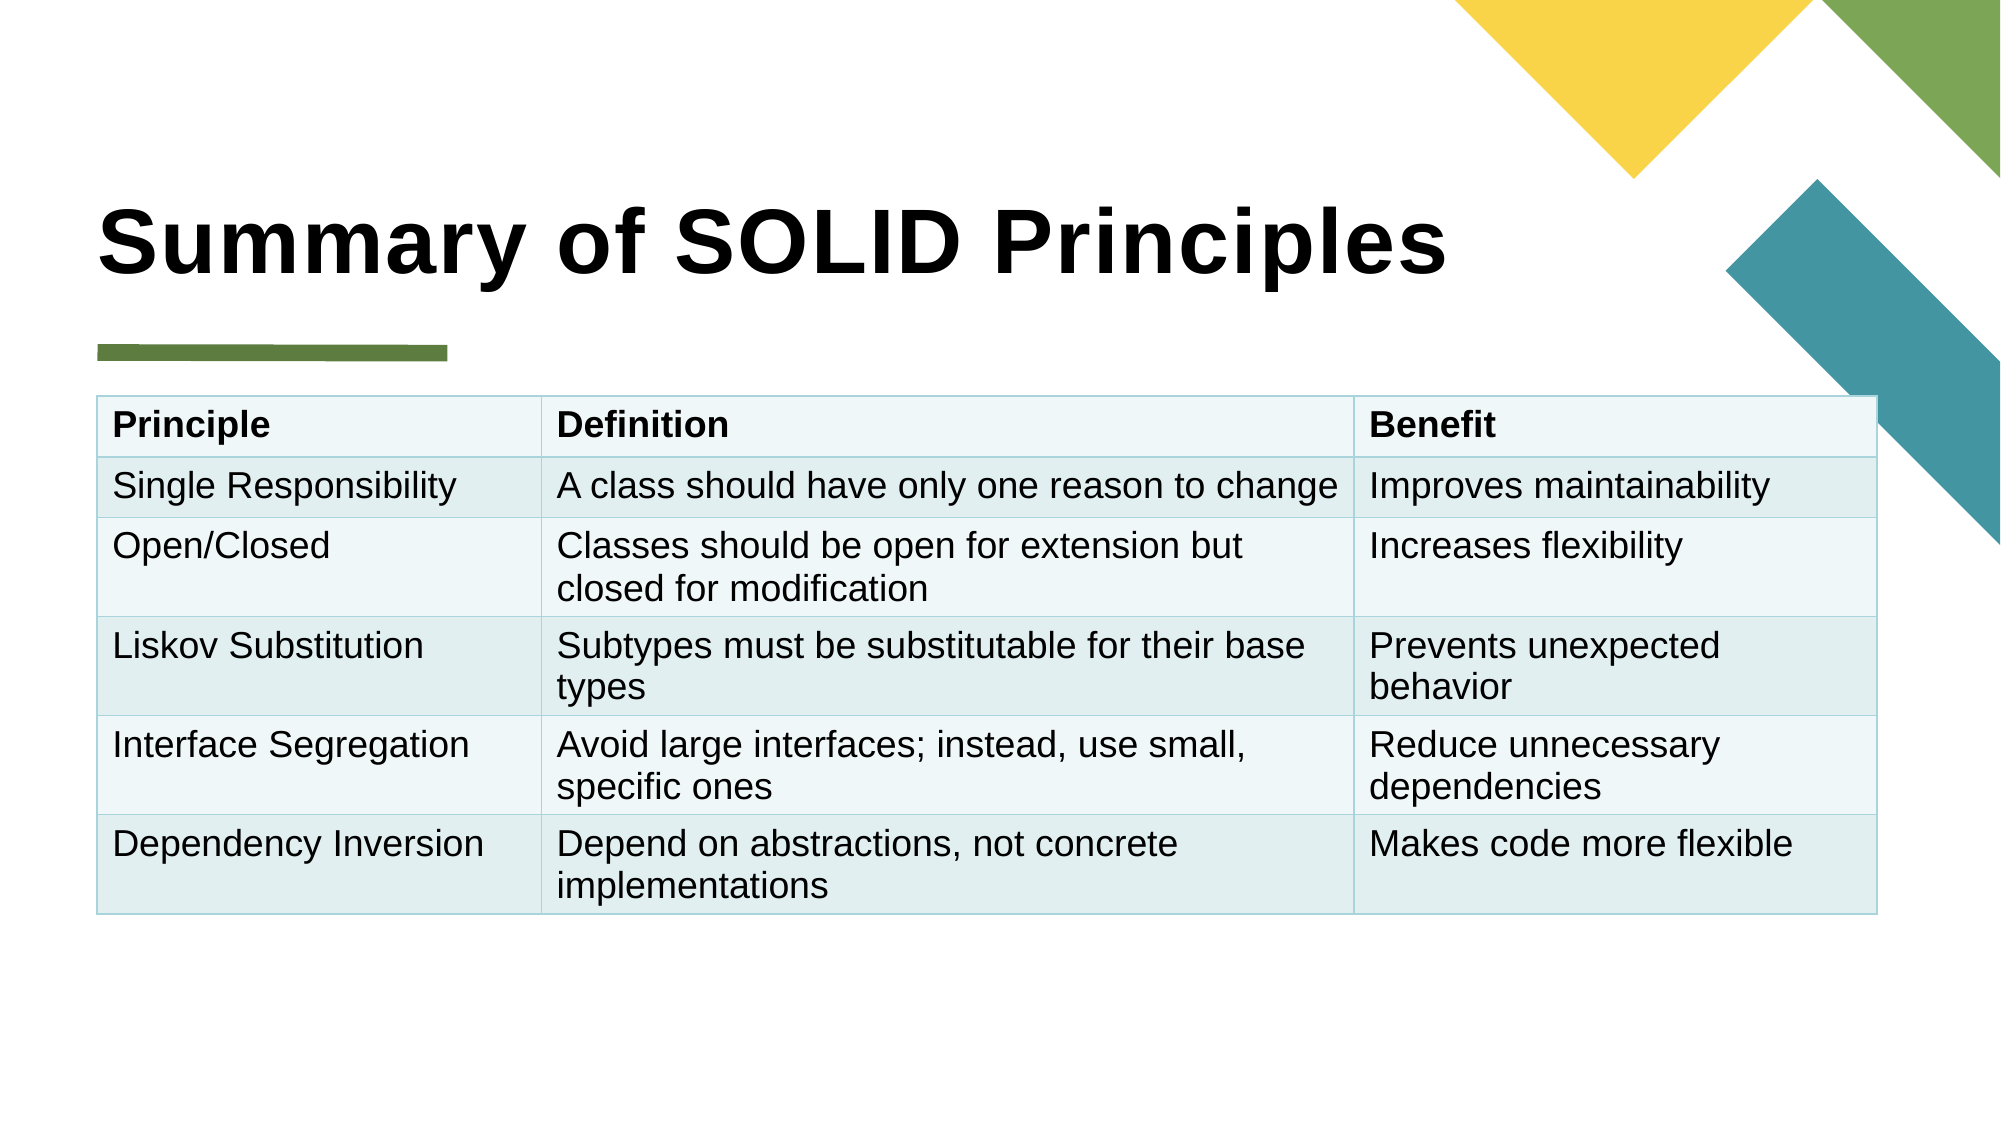

# Summary of SOLID Principles
| Principle | Definition | Benefit |
| --- | --- | --- |
| Single Responsibility | A class should have only one reason to change | Improves maintainability |
| Open/Closed | Classes should be open for extension but closed for modification | Increases flexibility |
| Liskov Substitution | Subtypes must be substitutable for their base types | Prevents unexpected behavior |
| Interface Segregation | Avoid large interfaces; instead, use small, specific ones | Reduce unnecessary dependencies |
| Dependency Inversion | Depend on abstractions, not concrete implementations | Makes code more flexible |